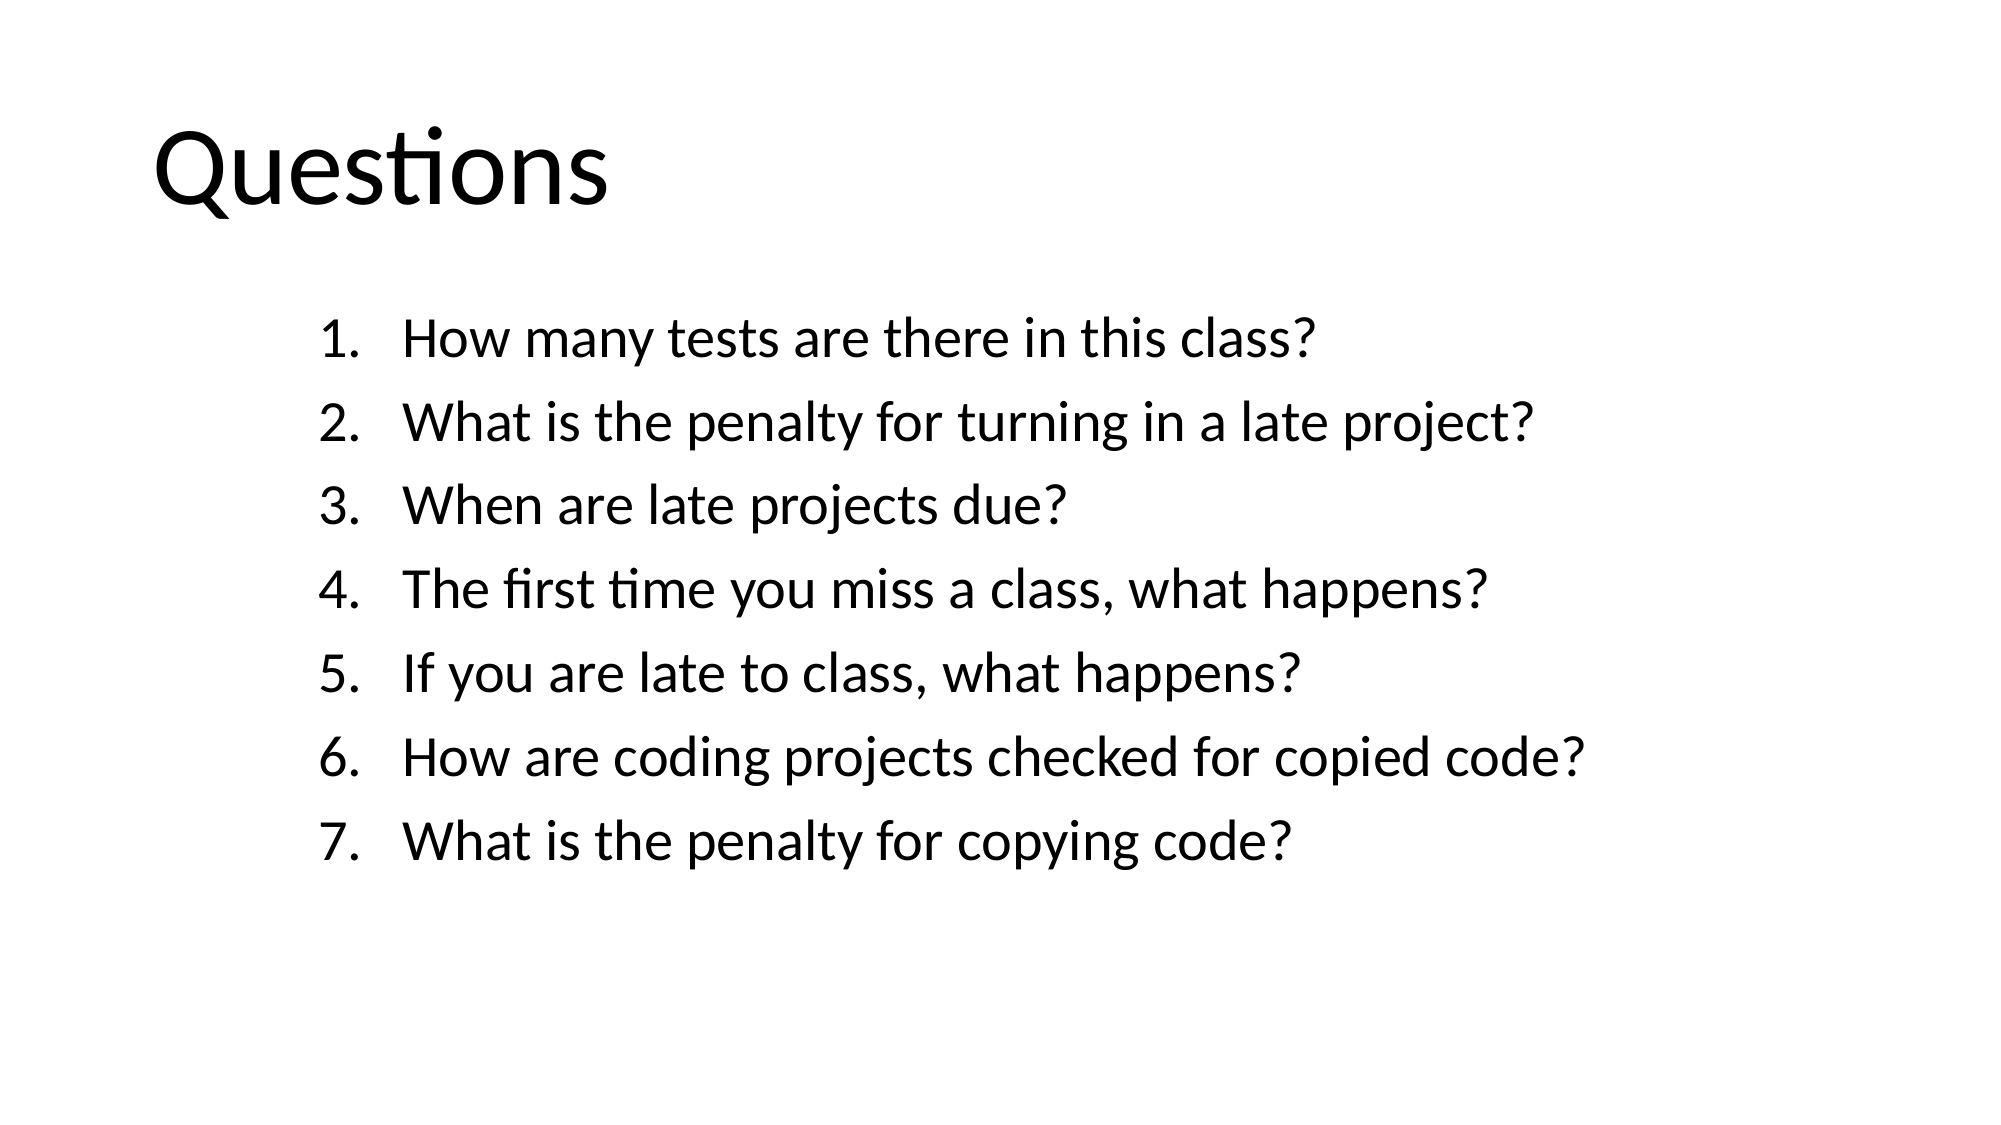

# Questions
How many tests are there in this class?
What is the penalty for turning in a late project?
When are late projects due?
The first time you miss a class, what happens?
If you are late to class, what happens?
How are coding projects checked for copied code?
What is the penalty for copying code?